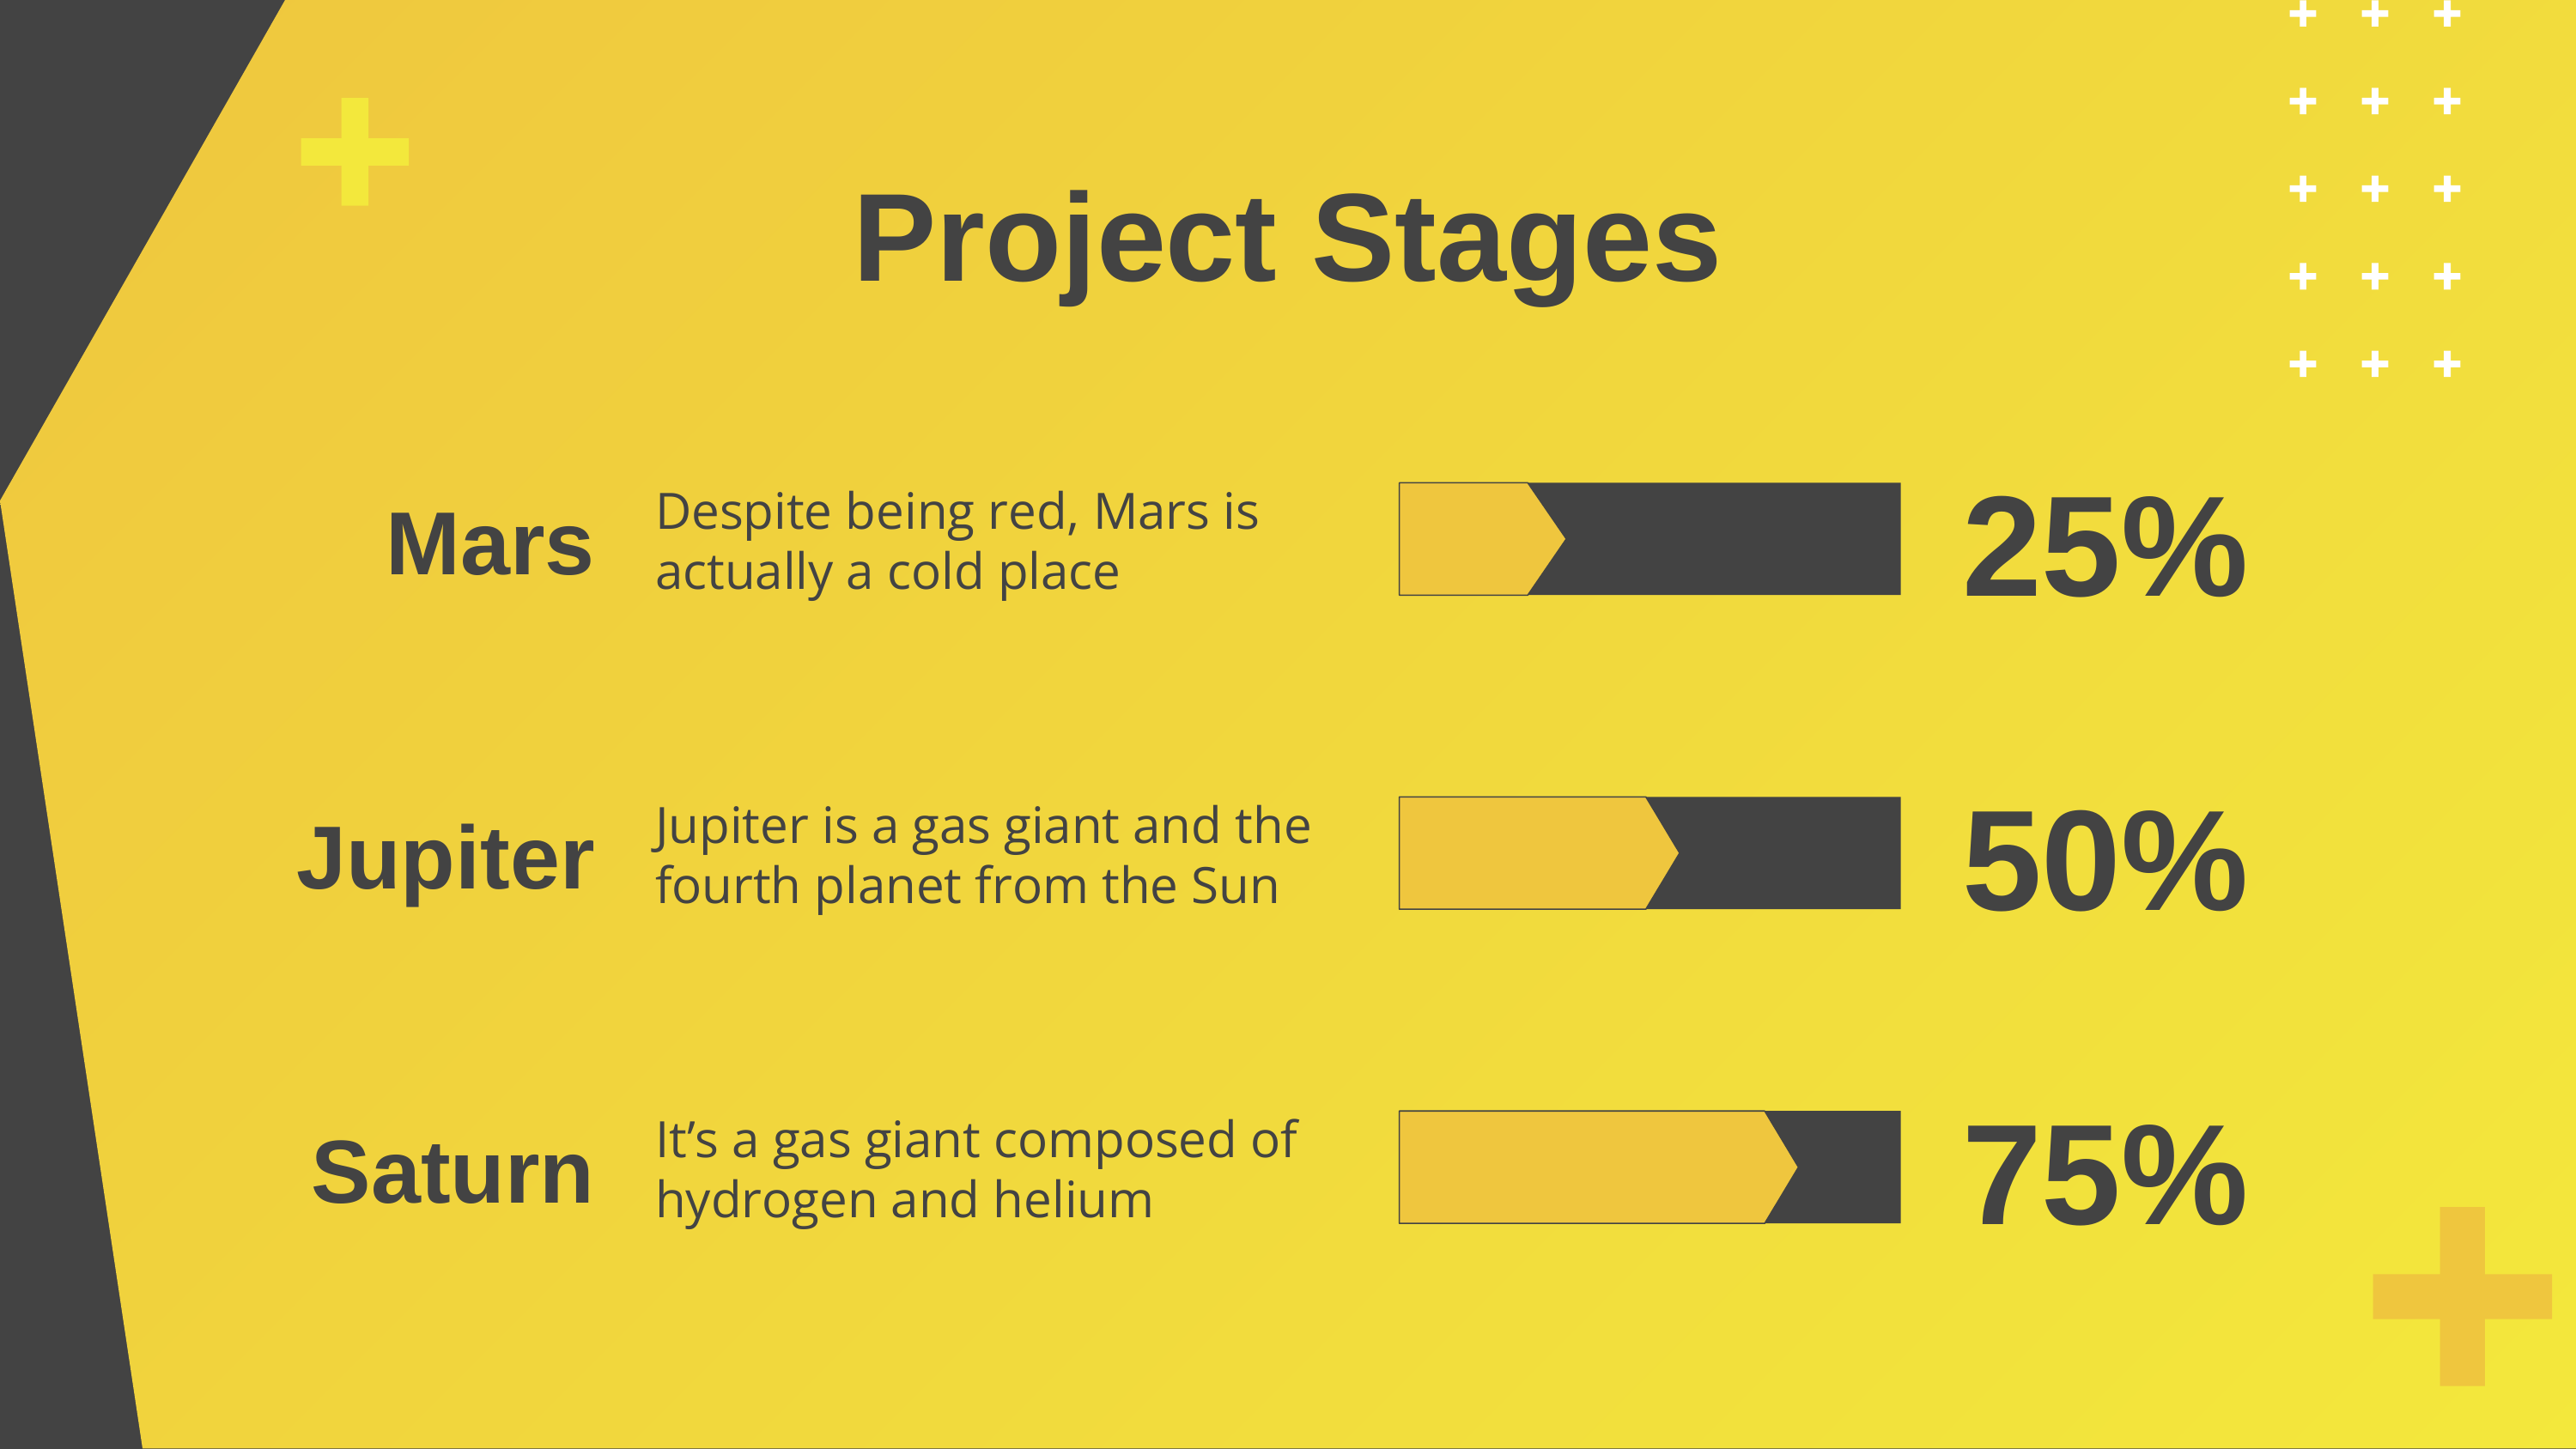

# Project Stages
25%
Mars
Despite being red, Mars is actually a cold place

50%
Jupiter
Jupiter is a gas giant and the fourth planet from the Sun

75%
Saturn
It’s a gas giant composed of hydrogen and helium